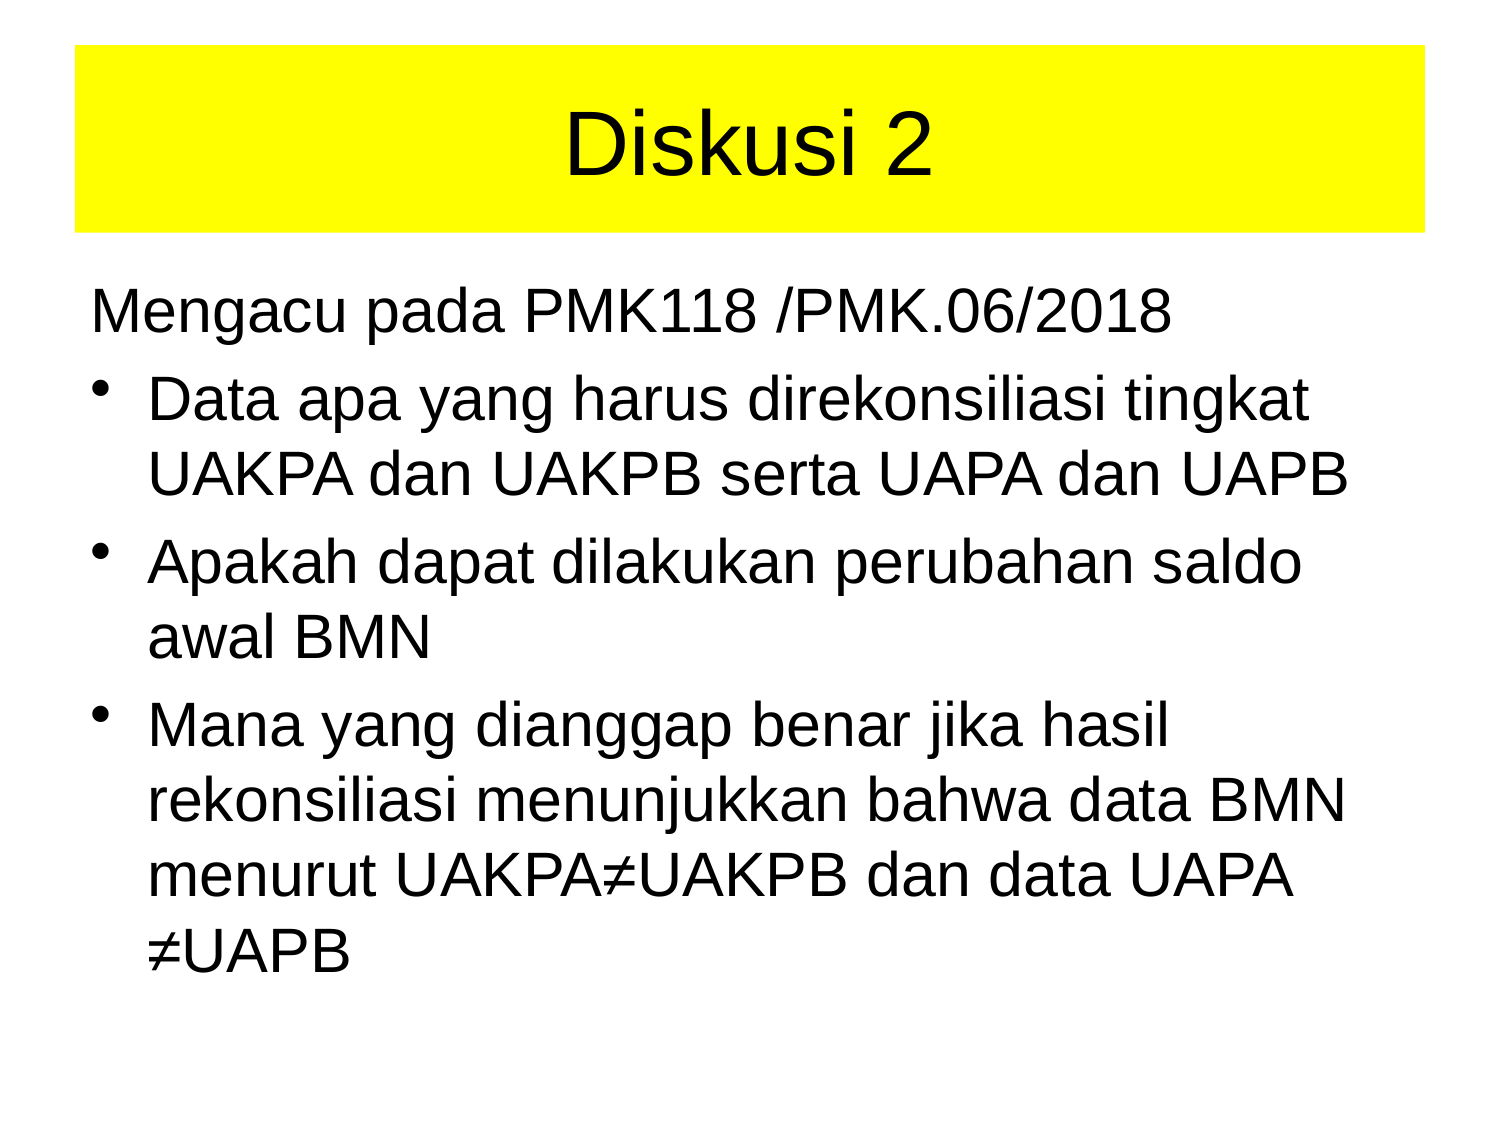

# Diskusi 2
Mengacu pada PMK118 /PMK.06/2018
Data apa yang harus direkonsiliasi tingkat UAKPA dan UAKPB serta UAPA dan UAPB
Apakah dapat dilakukan perubahan saldo awal BMN
Mana yang dianggap benar jika hasil rekonsiliasi menunjukkan bahwa data BMN menurut UAKPA≠UAKPB dan data UAPA ≠UAPB